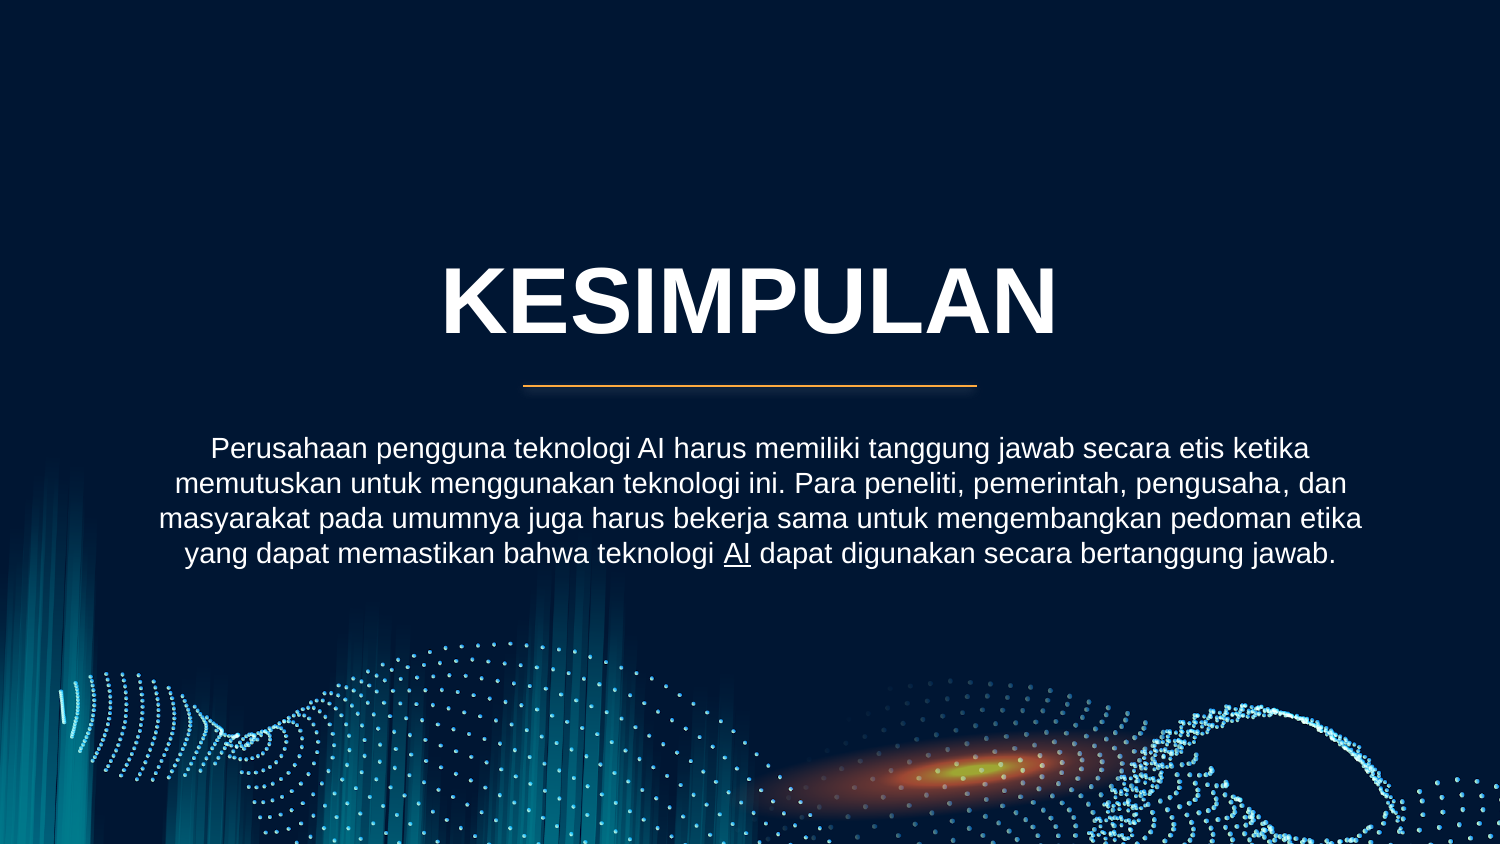

# KESIMPULAN
Perusahaan pengguna teknologi AI harus memiliki tanggung jawab secara etis ketika memutuskan untuk menggunakan teknologi ini. Para peneliti, pemerintah, pengusaha, dan masyarakat pada umumnya juga harus bekerja sama untuk mengembangkan pedoman etika yang dapat memastikan bahwa teknologi AI dapat digunakan secara bertanggung jawab.